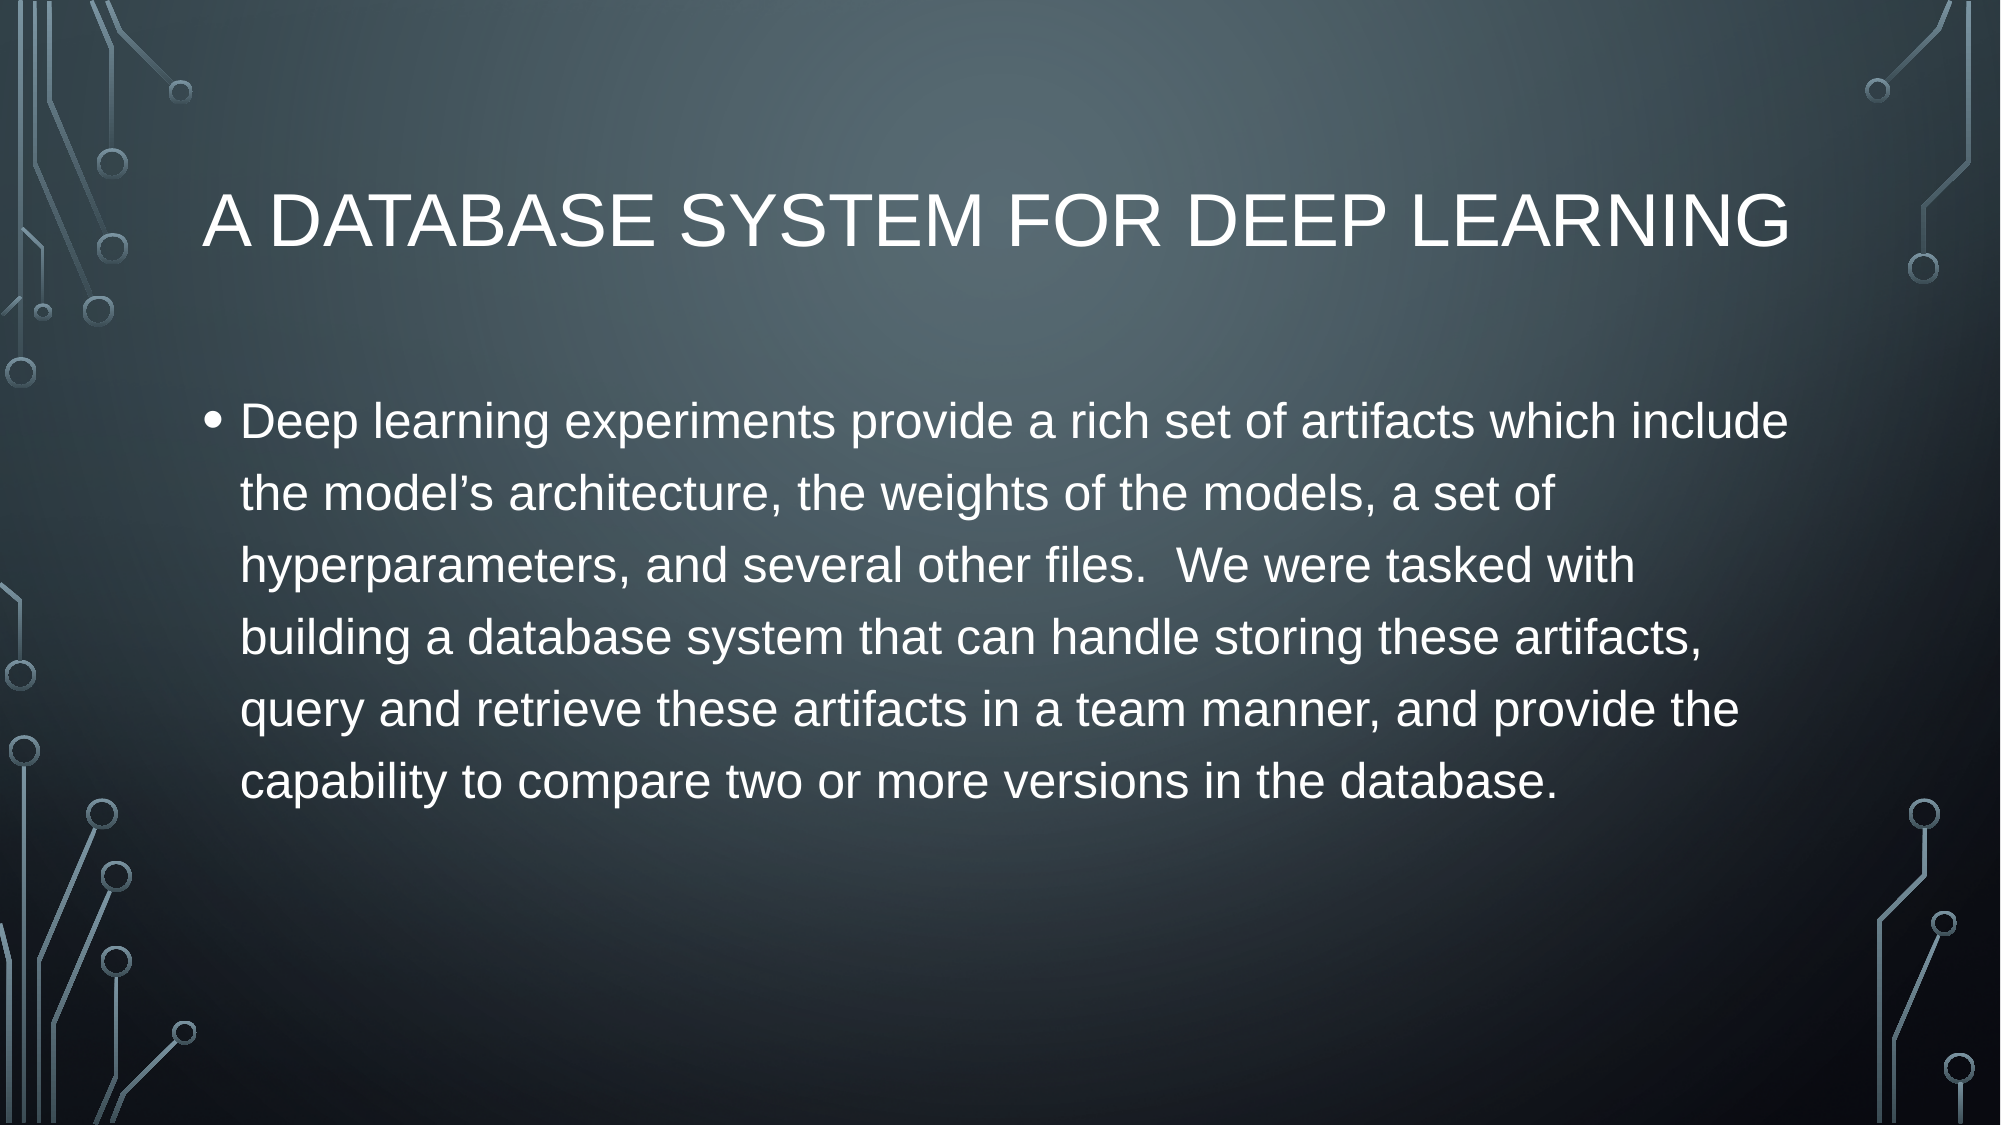

# A Database System for Deep Learning
Deep learning experiments provide a rich set of artifacts which include the model’s architecture, the weights of the models, a set of hyperparameters, and several other files.  We were tasked with building a database system that can handle storing these artifacts, query and retrieve these artifacts in a team manner, and provide the capability to compare two or more versions in the database.